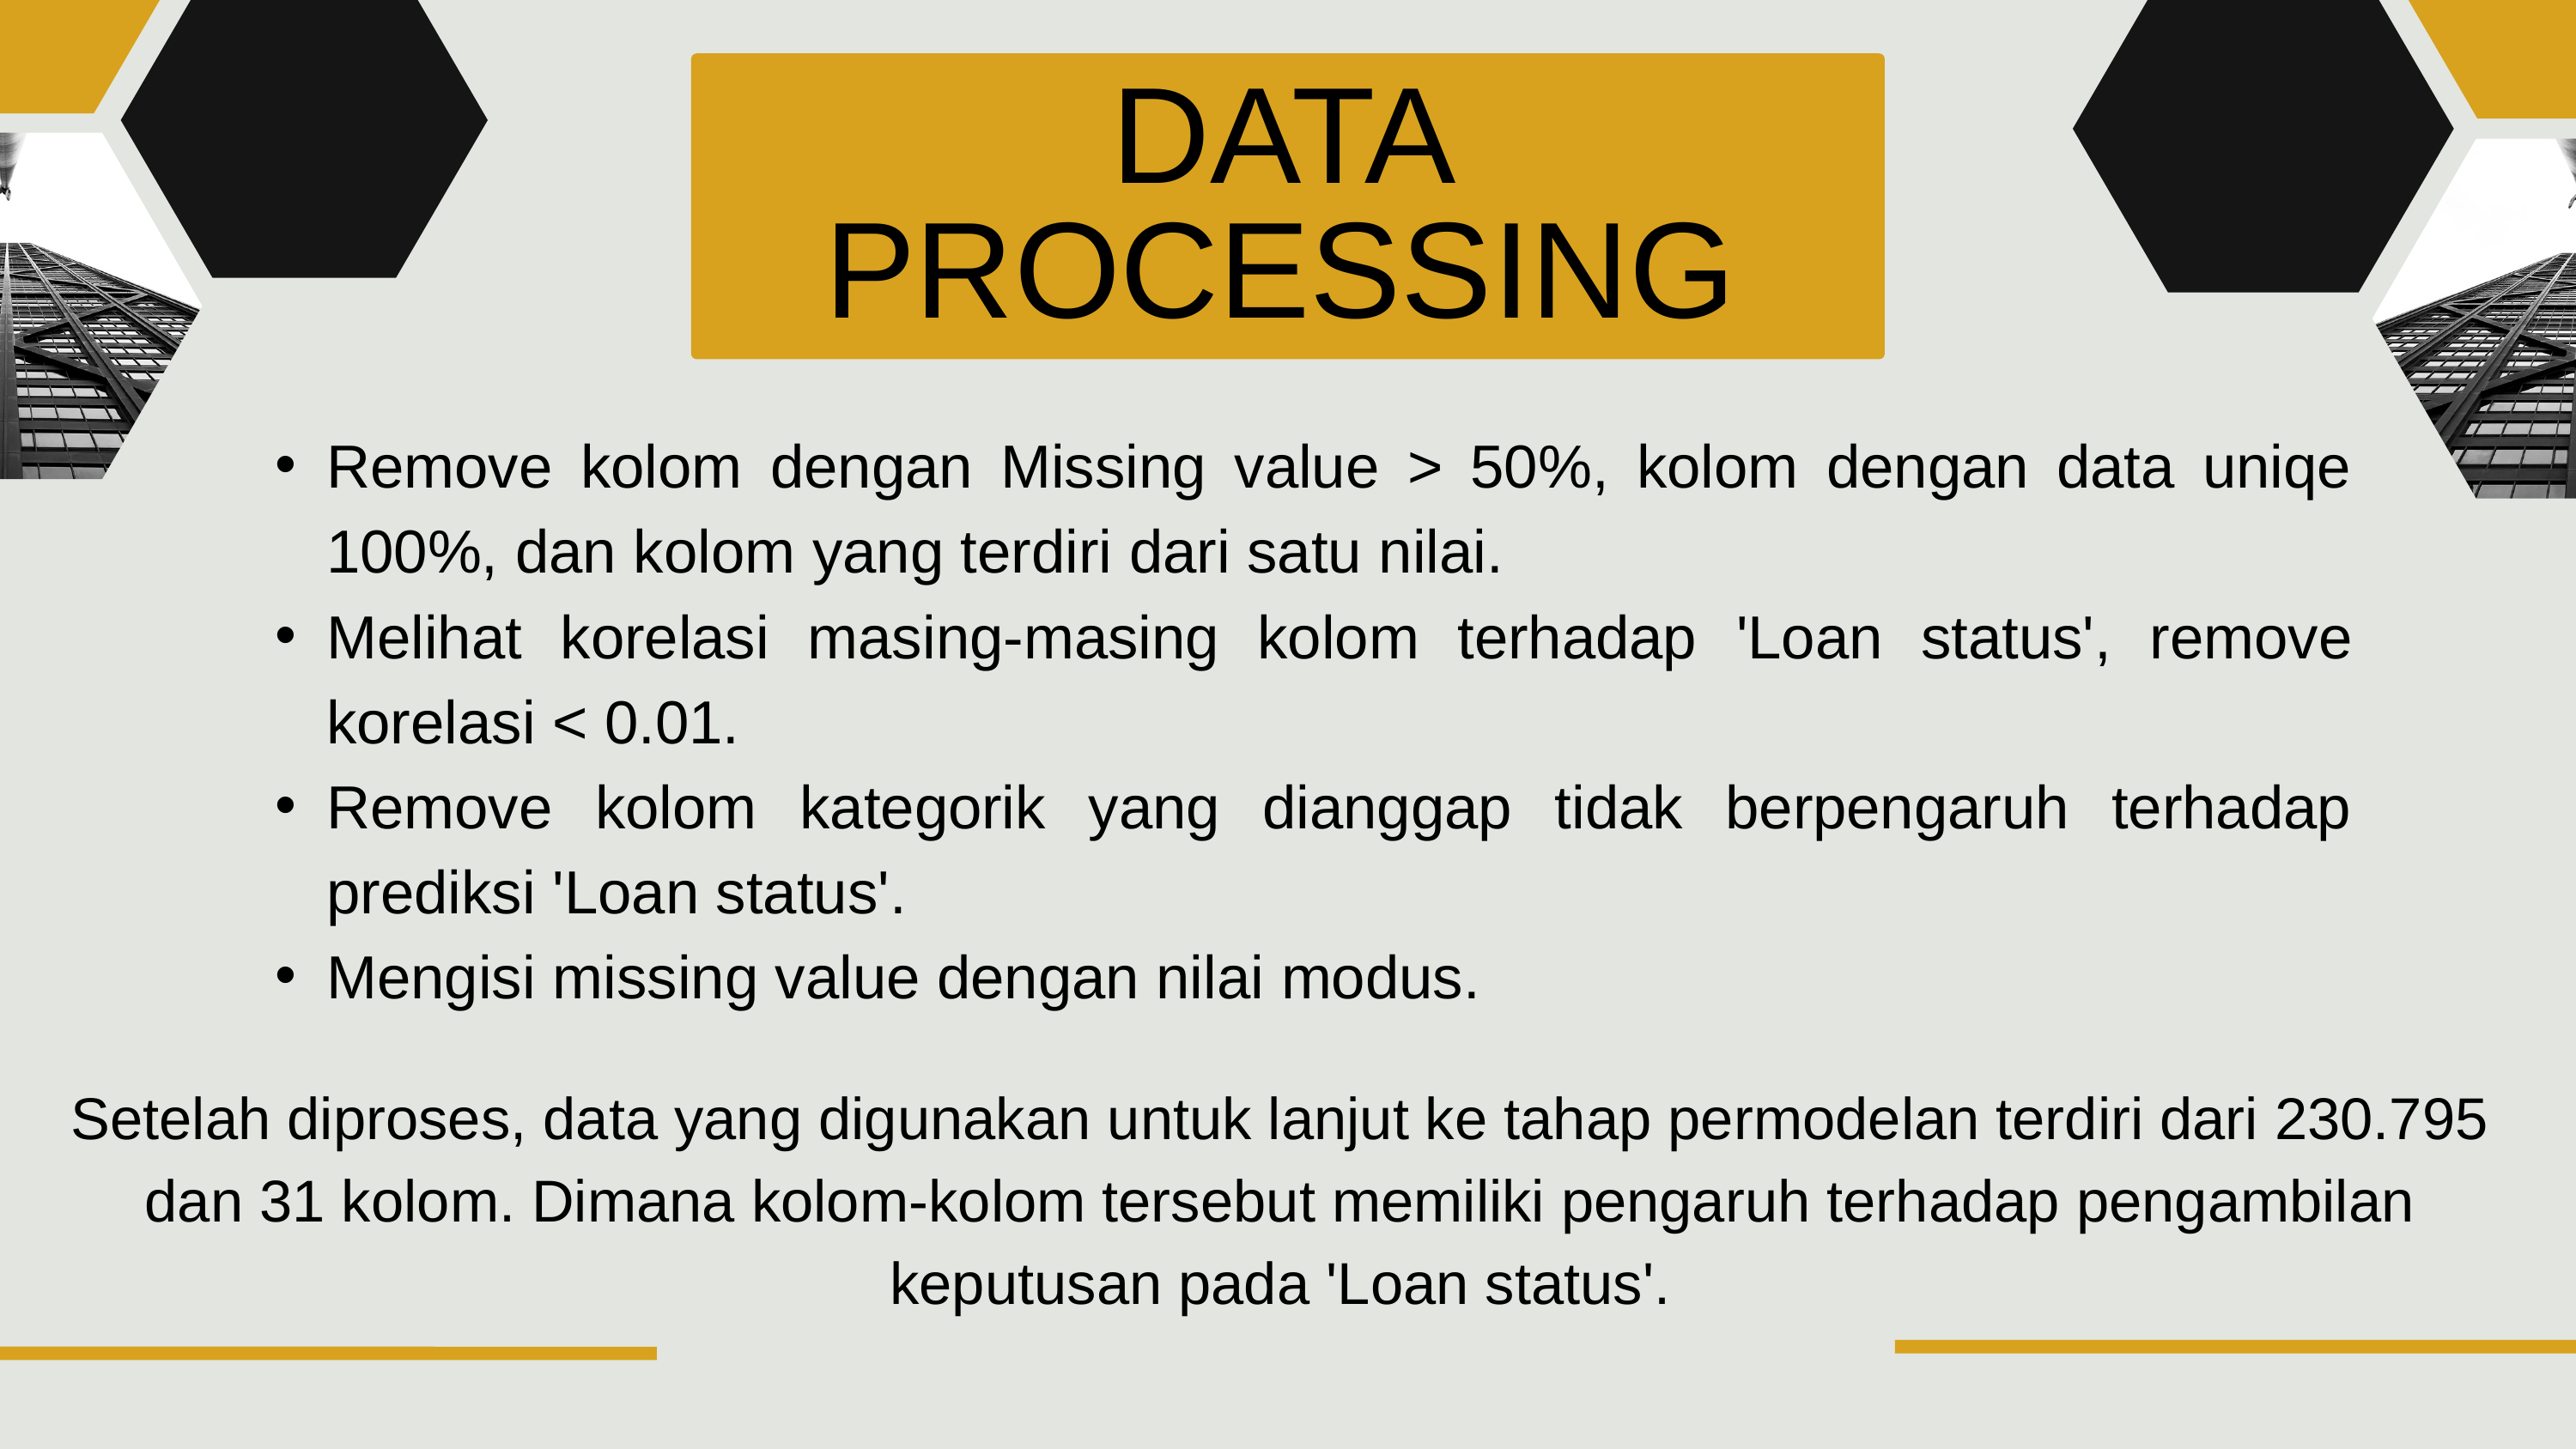

DATA PROCESSING

Remove kolom dengan Missing value > 50%, kolom dengan data uniqe 100%, dan kolom yang terdiri dari satu nilai.
Melihat korelasi masing-masing kolom terhadap 'Loan status', remove korelasi < 0.01.
Remove kolom kategorik yang dianggap tidak berpengaruh terhadap prediksi 'Loan status'.
Mengisi missing value dengan nilai modus.
Setelah diproses, data yang digunakan untuk lanjut ke tahap permodelan terdiri dari 230.795 dan 31 kolom. Dimana kolom-kolom tersebut memiliki pengaruh terhadap pengambilan keputusan pada 'Loan status'.